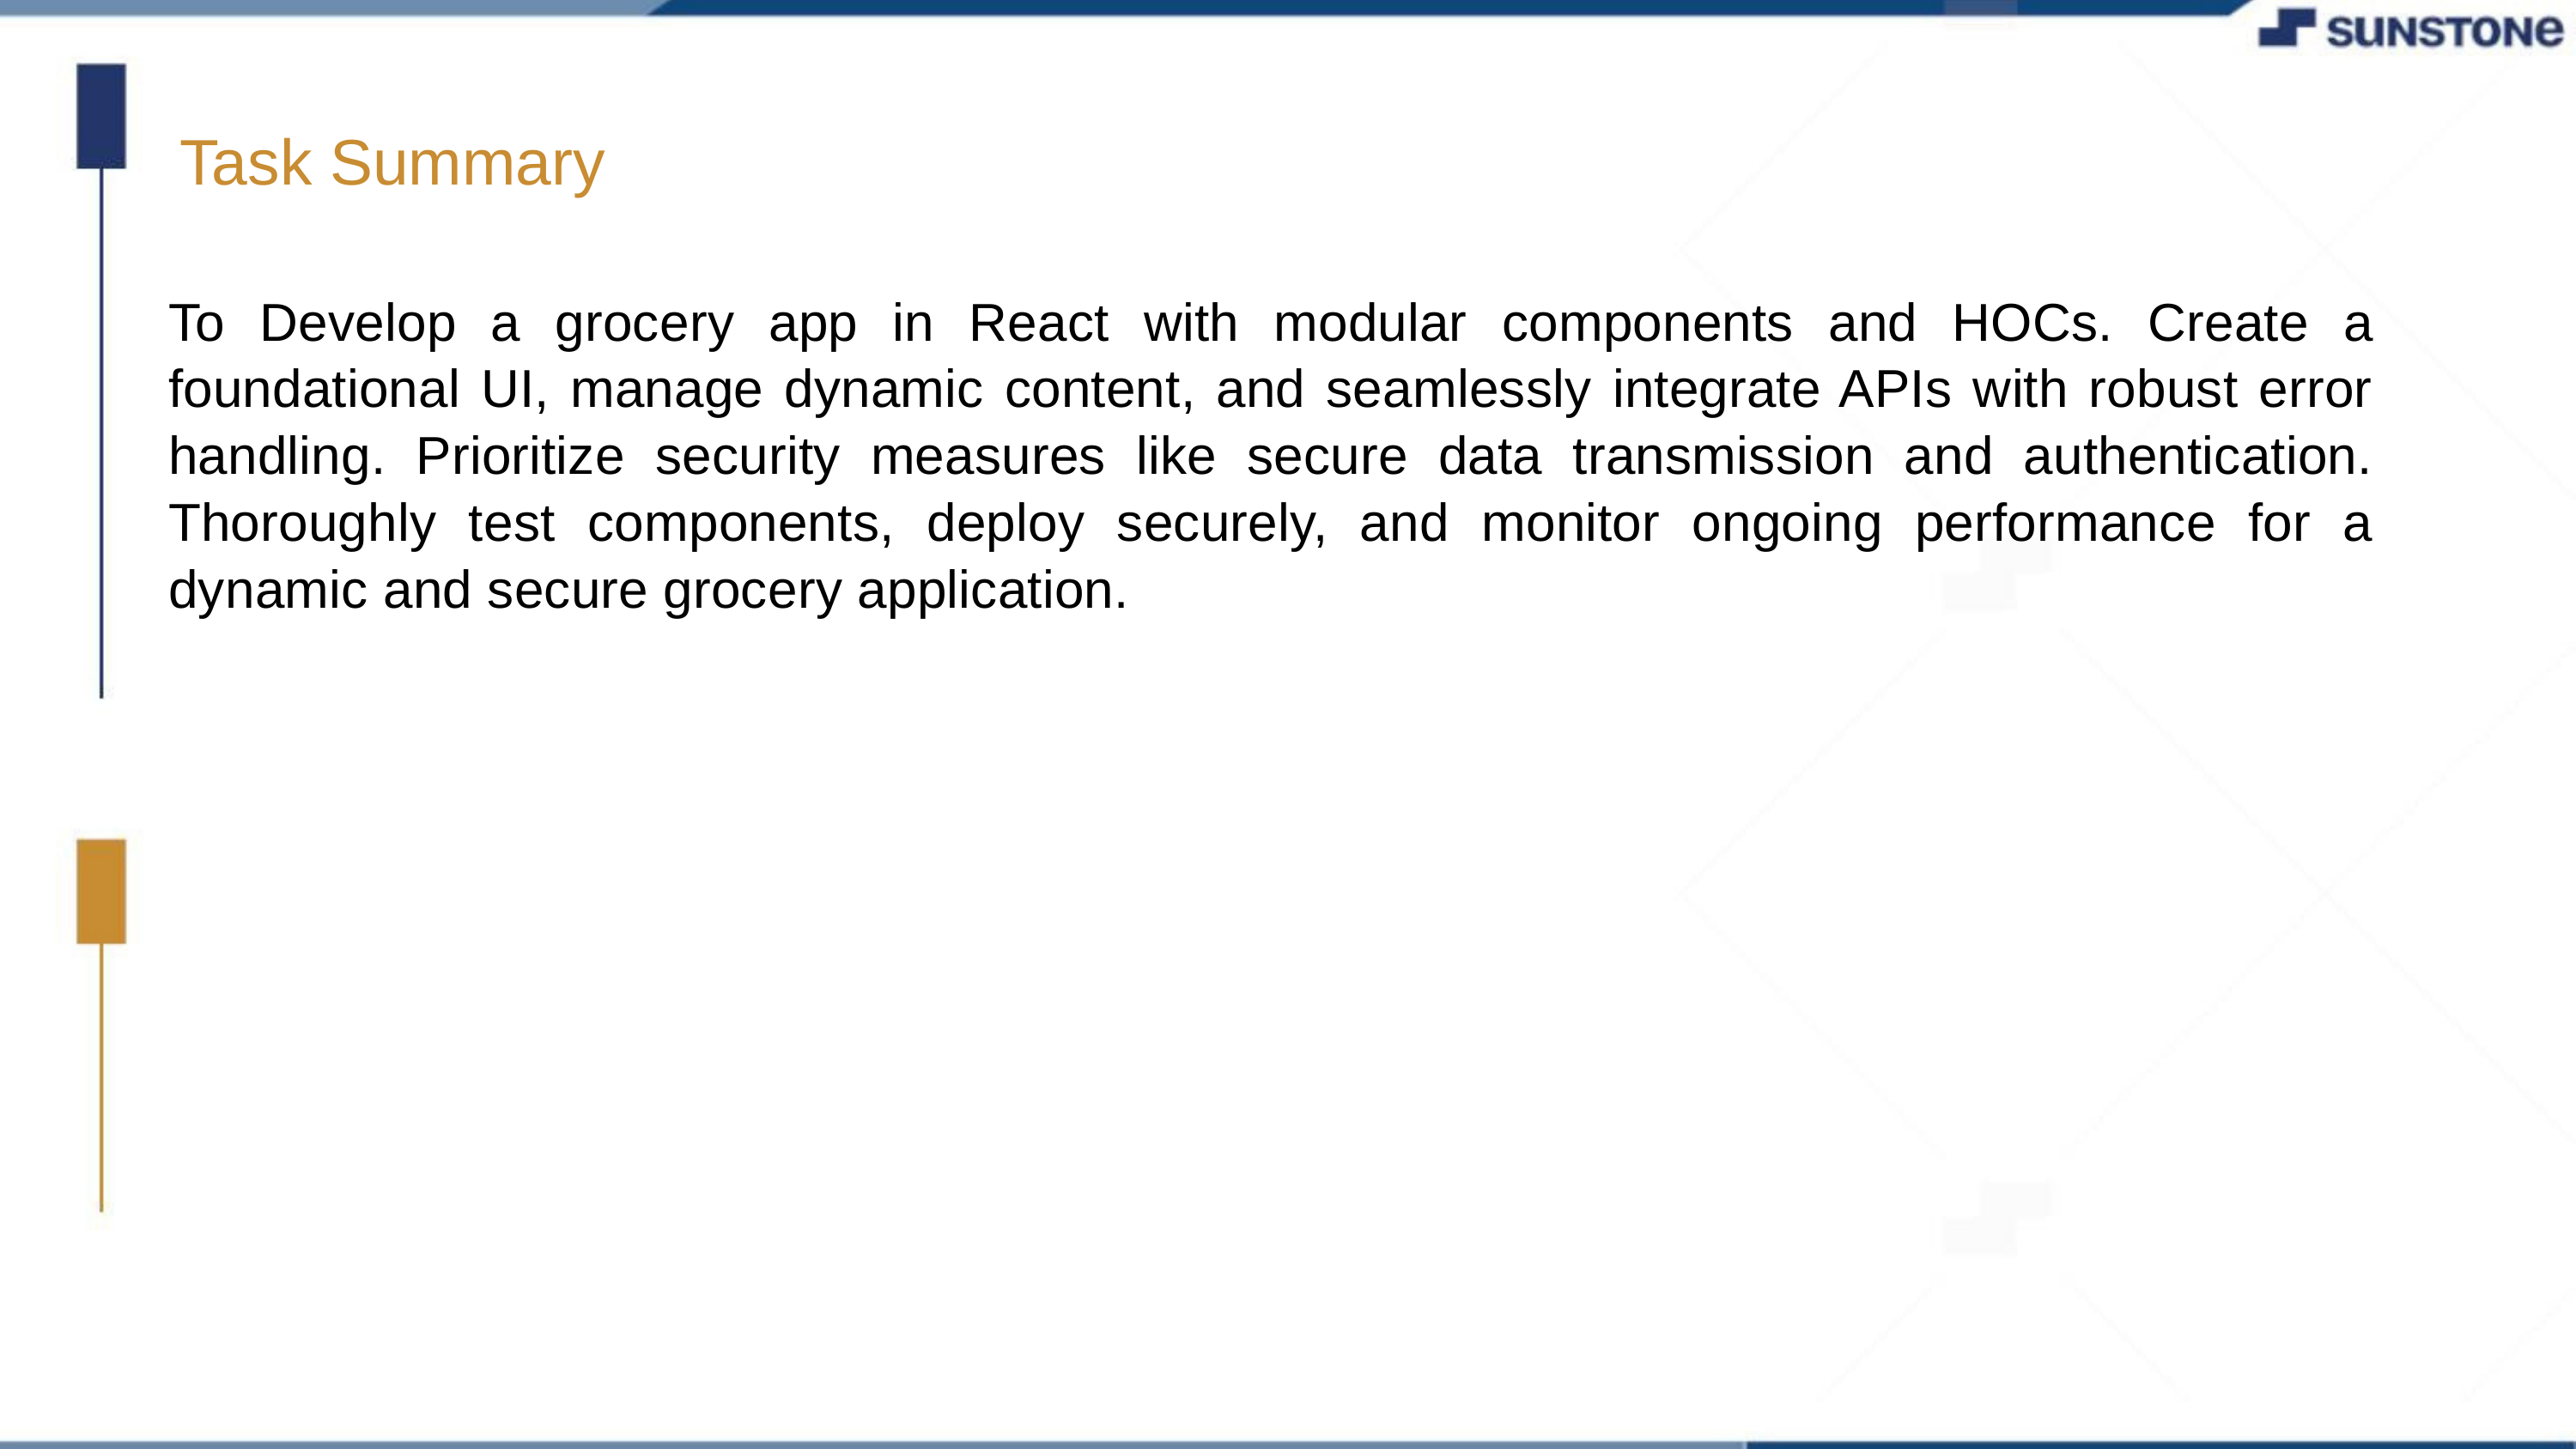

Task Summary
To Develop a grocery app in React with modular components and HOCs. Create a foundational UI, manage dynamic content, and seamlessly integrate APIs with robust error handling. Prioritize security measures like secure data transmission and authentication. Thoroughly test components, deploy securely, and monitor ongoing performance for a dynamic and secure grocery application.